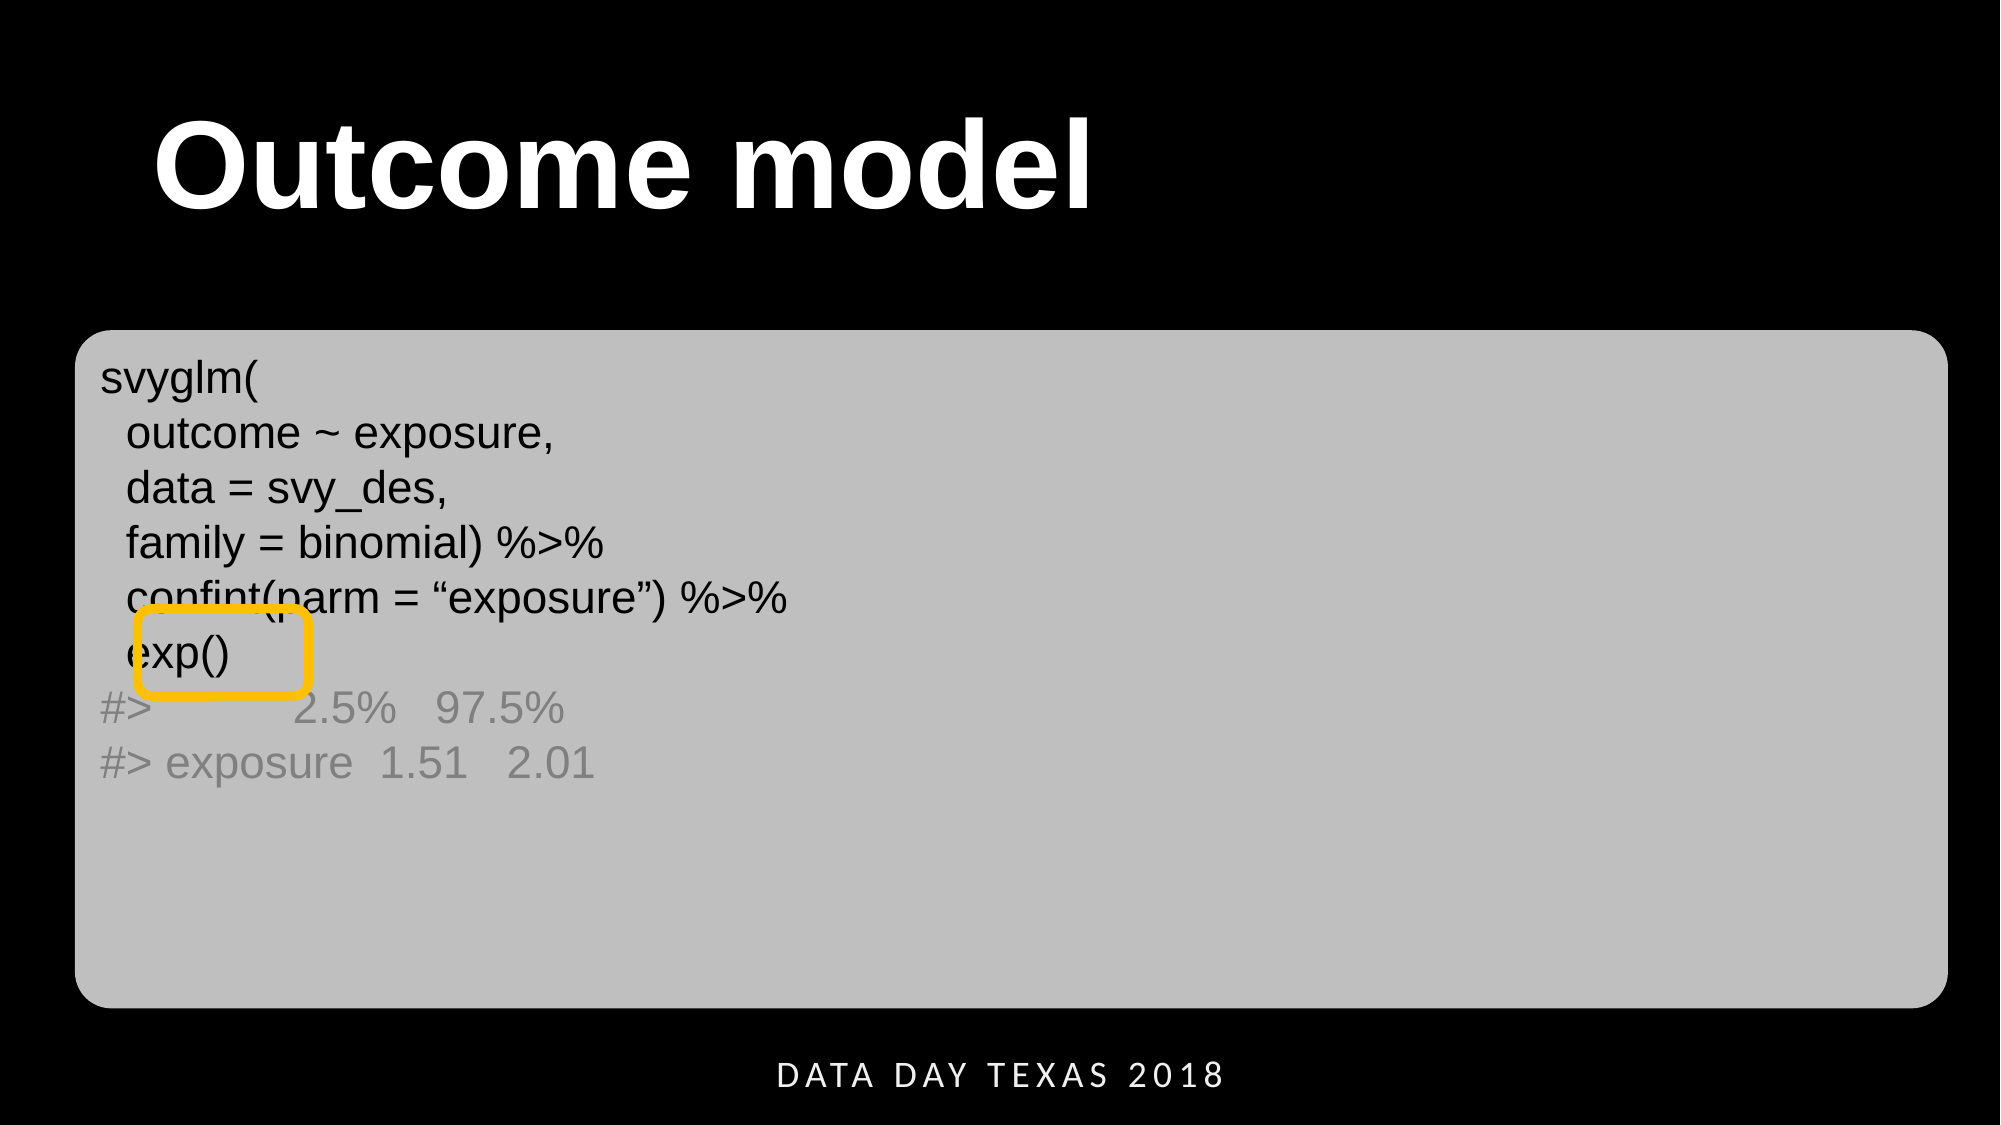

# Outcome model
svyglm(
  outcome ~ exposure,
  data = svy_des,
  family = binomial) %>%
  confint(parm = “exposure”) %>%
  exp()
#>           2.5%   97.5%
#> exposure  1.51   2.01